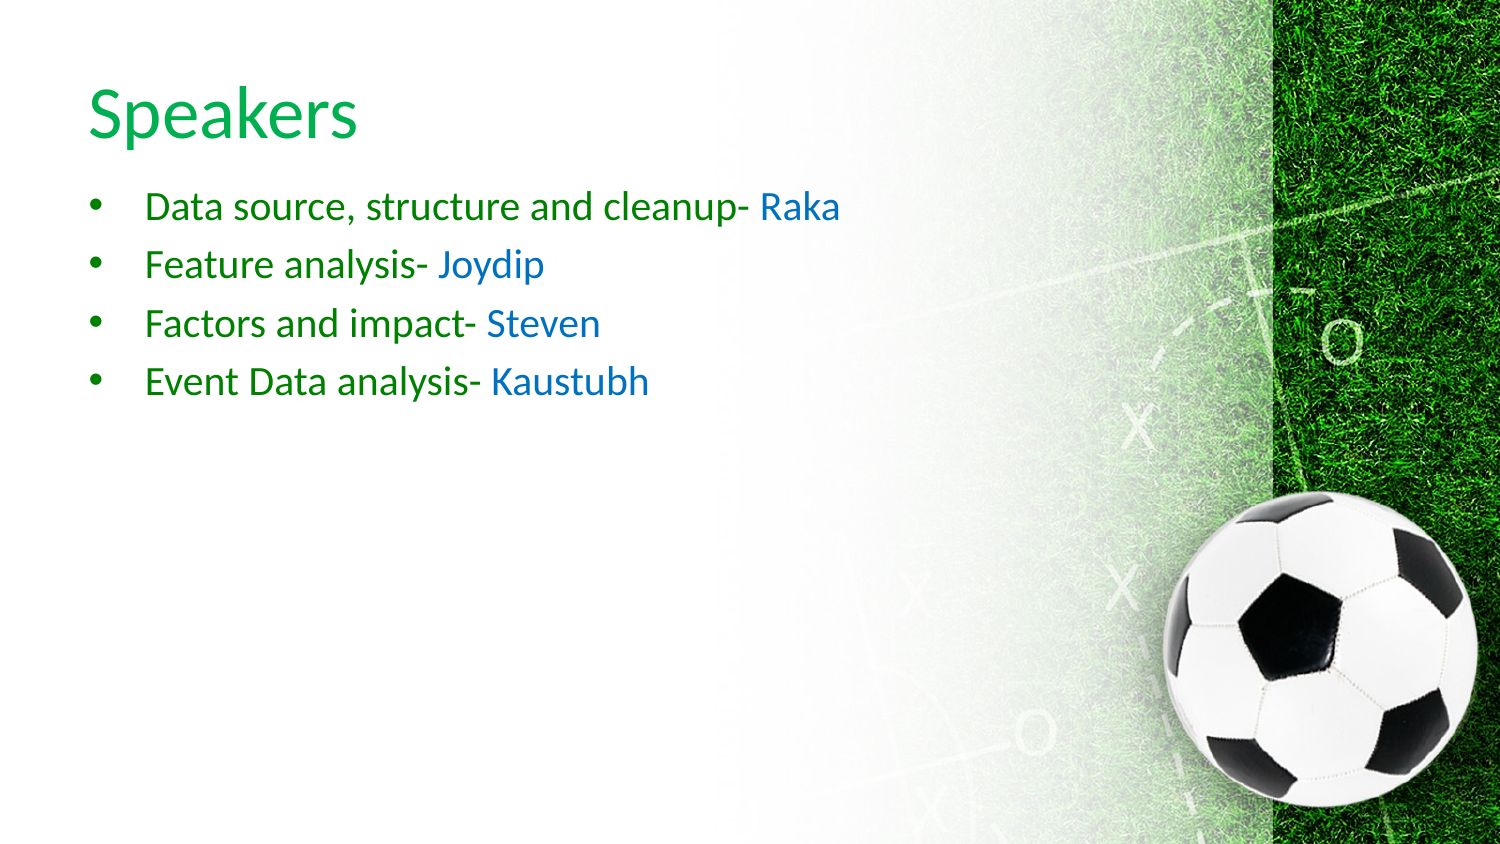

# Speakers
Data source, structure and cleanup- Raka
Feature analysis- Joydip
Factors and impact- Steven
Event Data analysis- Kaustubh